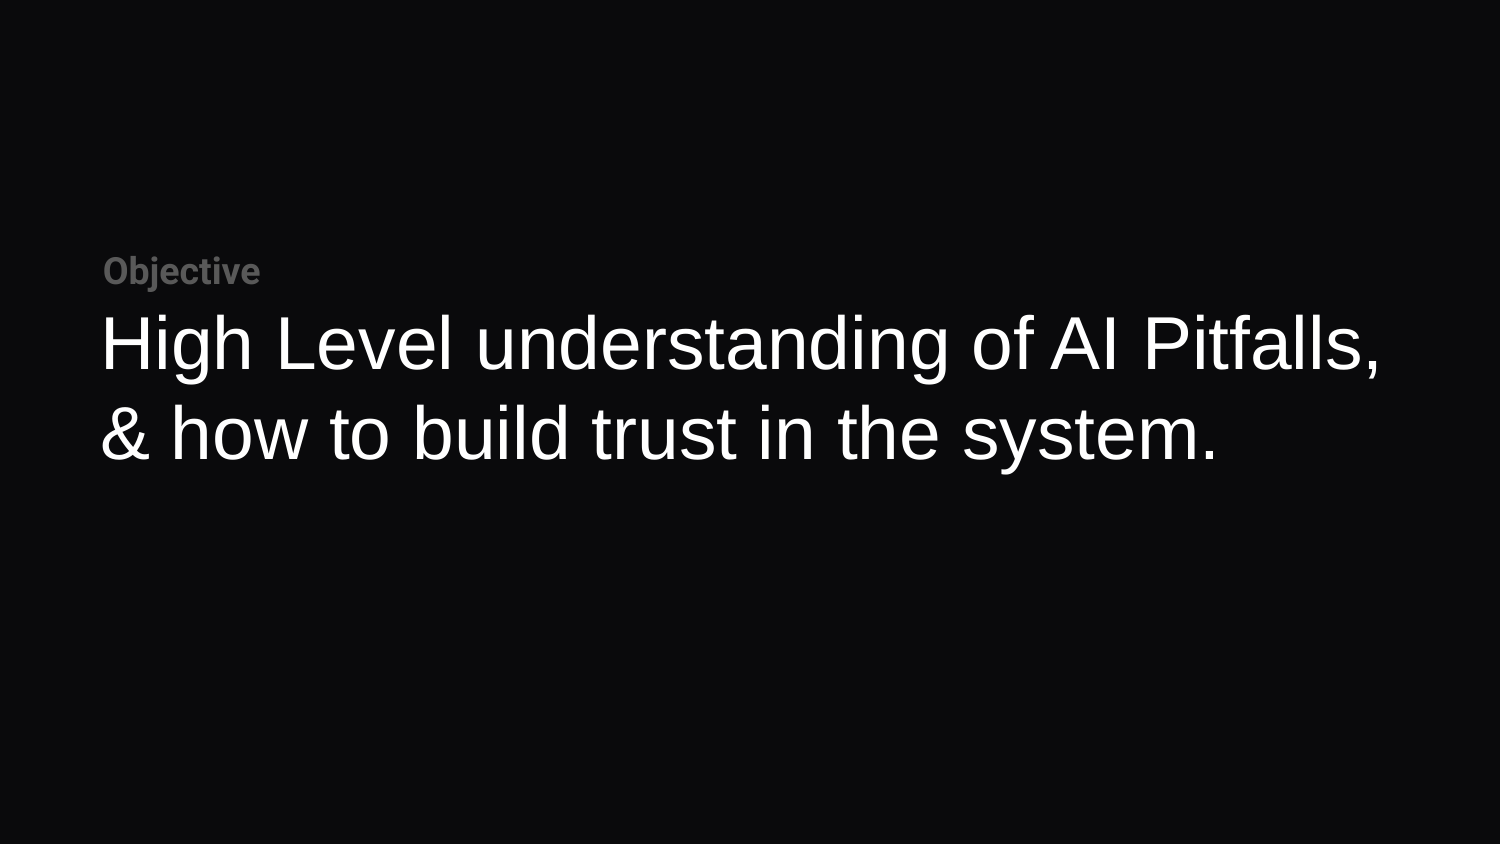

Objective
High Level understanding of AI Pitfalls, & how to build trust in the system.